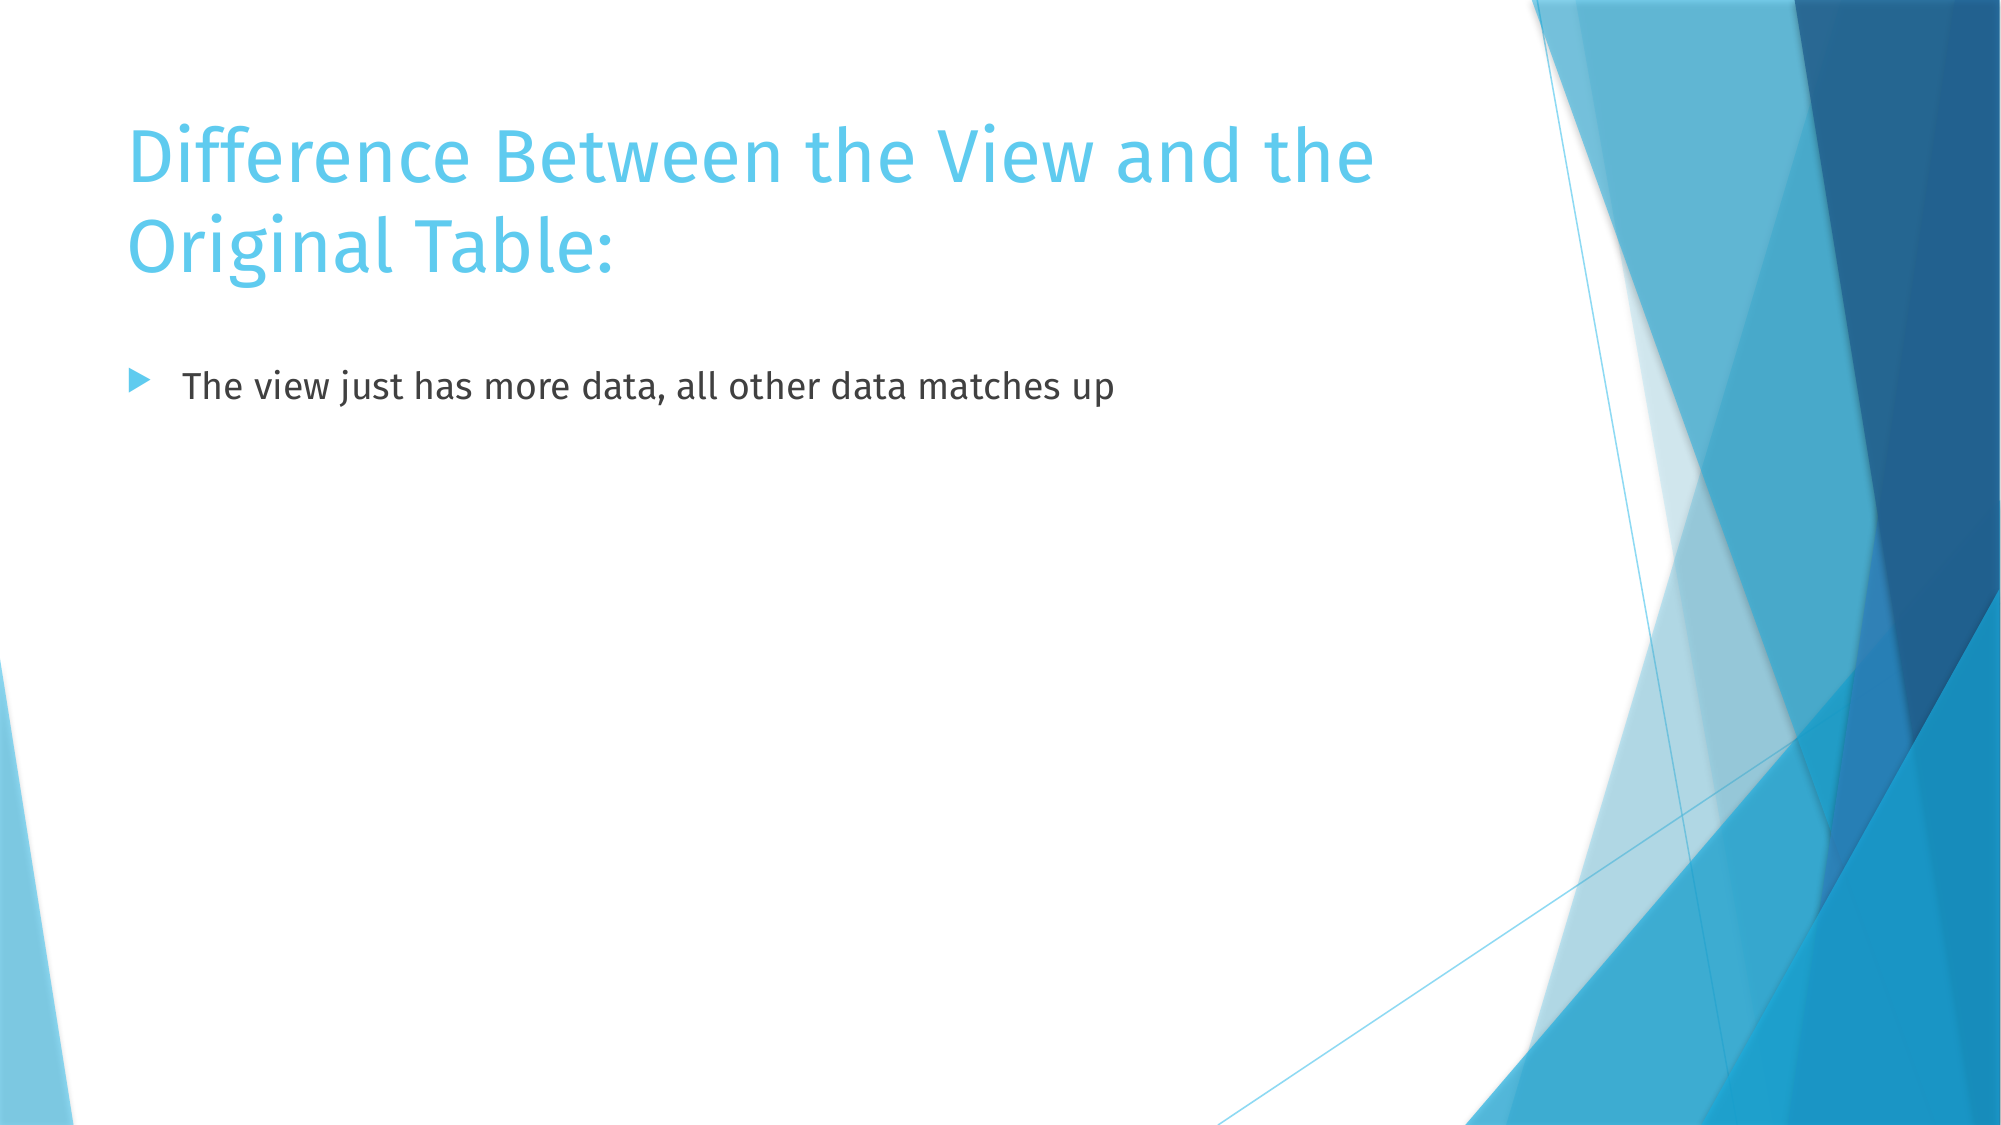

# Difference Between the View and the Original Table:
The view just has more data, all other data matches up